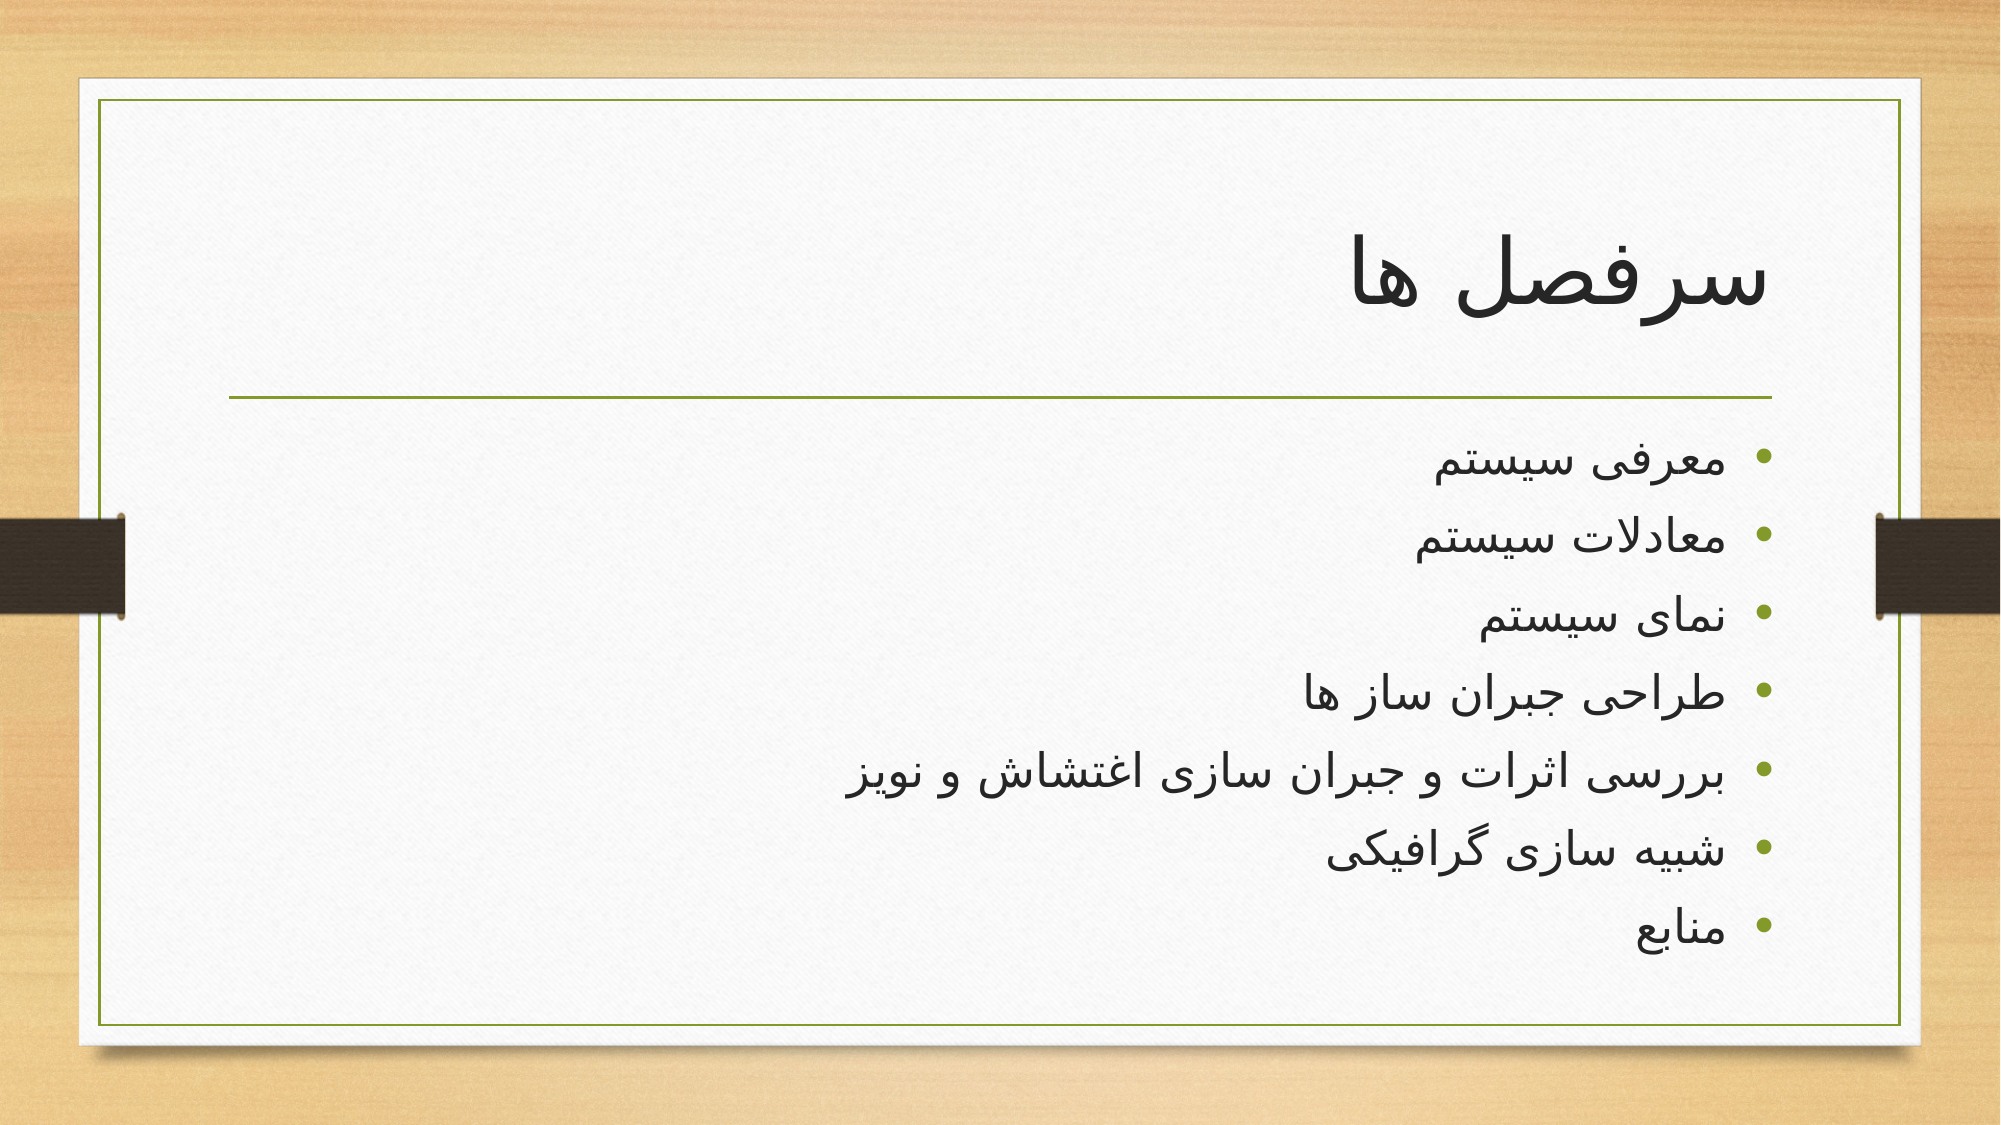

# سرفصل ها
معرفی سیستم
معادلات سیستم
نمای سیستم
طراحی جبران ساز ها
بررسی اثرات و جبران سازی اغتشاش و نویز
شبیه سازی گرافیکی
منابع